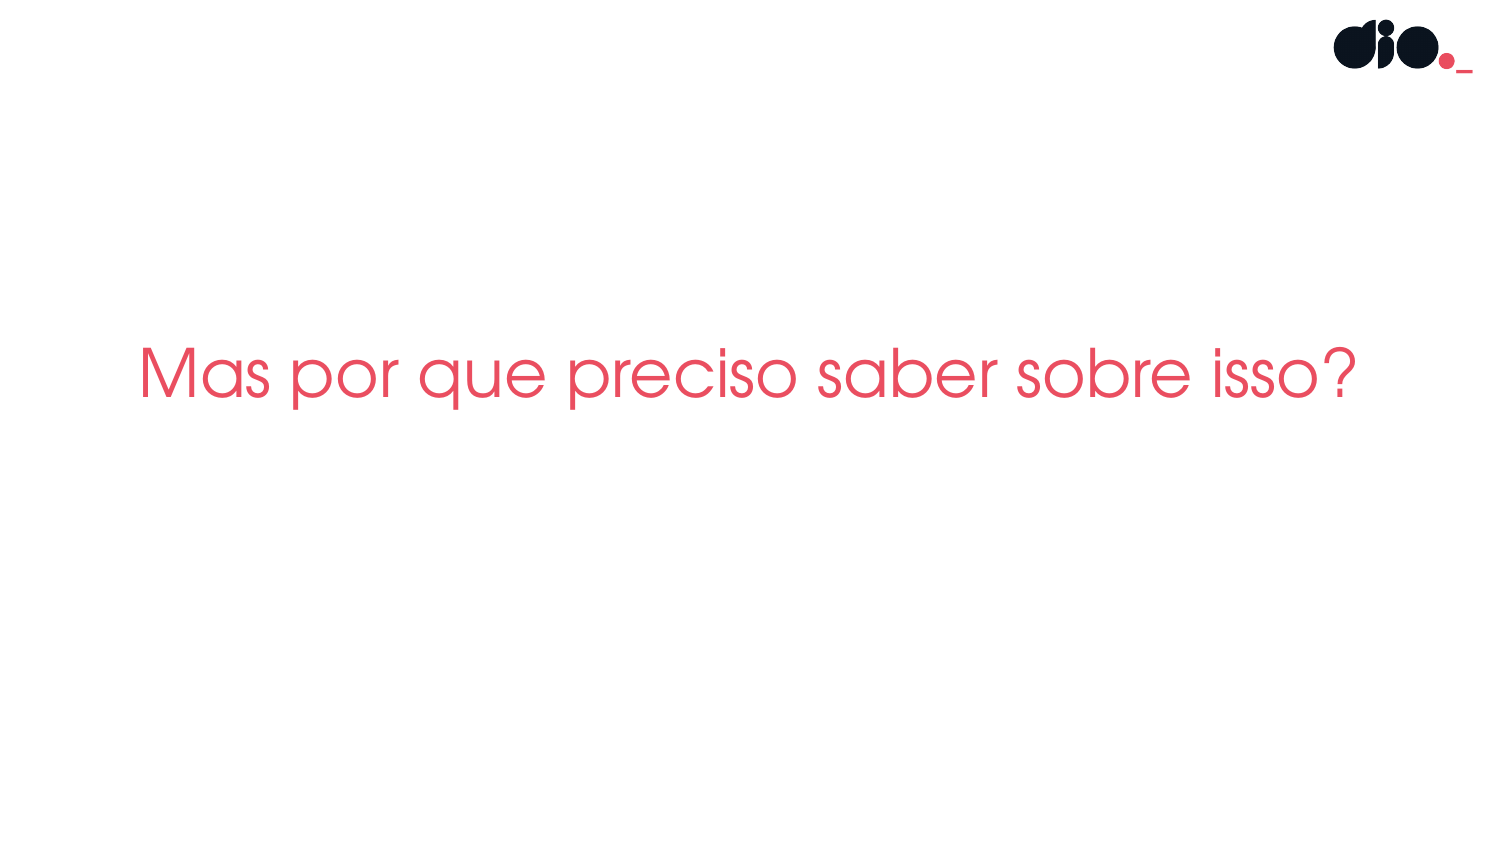

Mas por que preciso saber sobre isso?